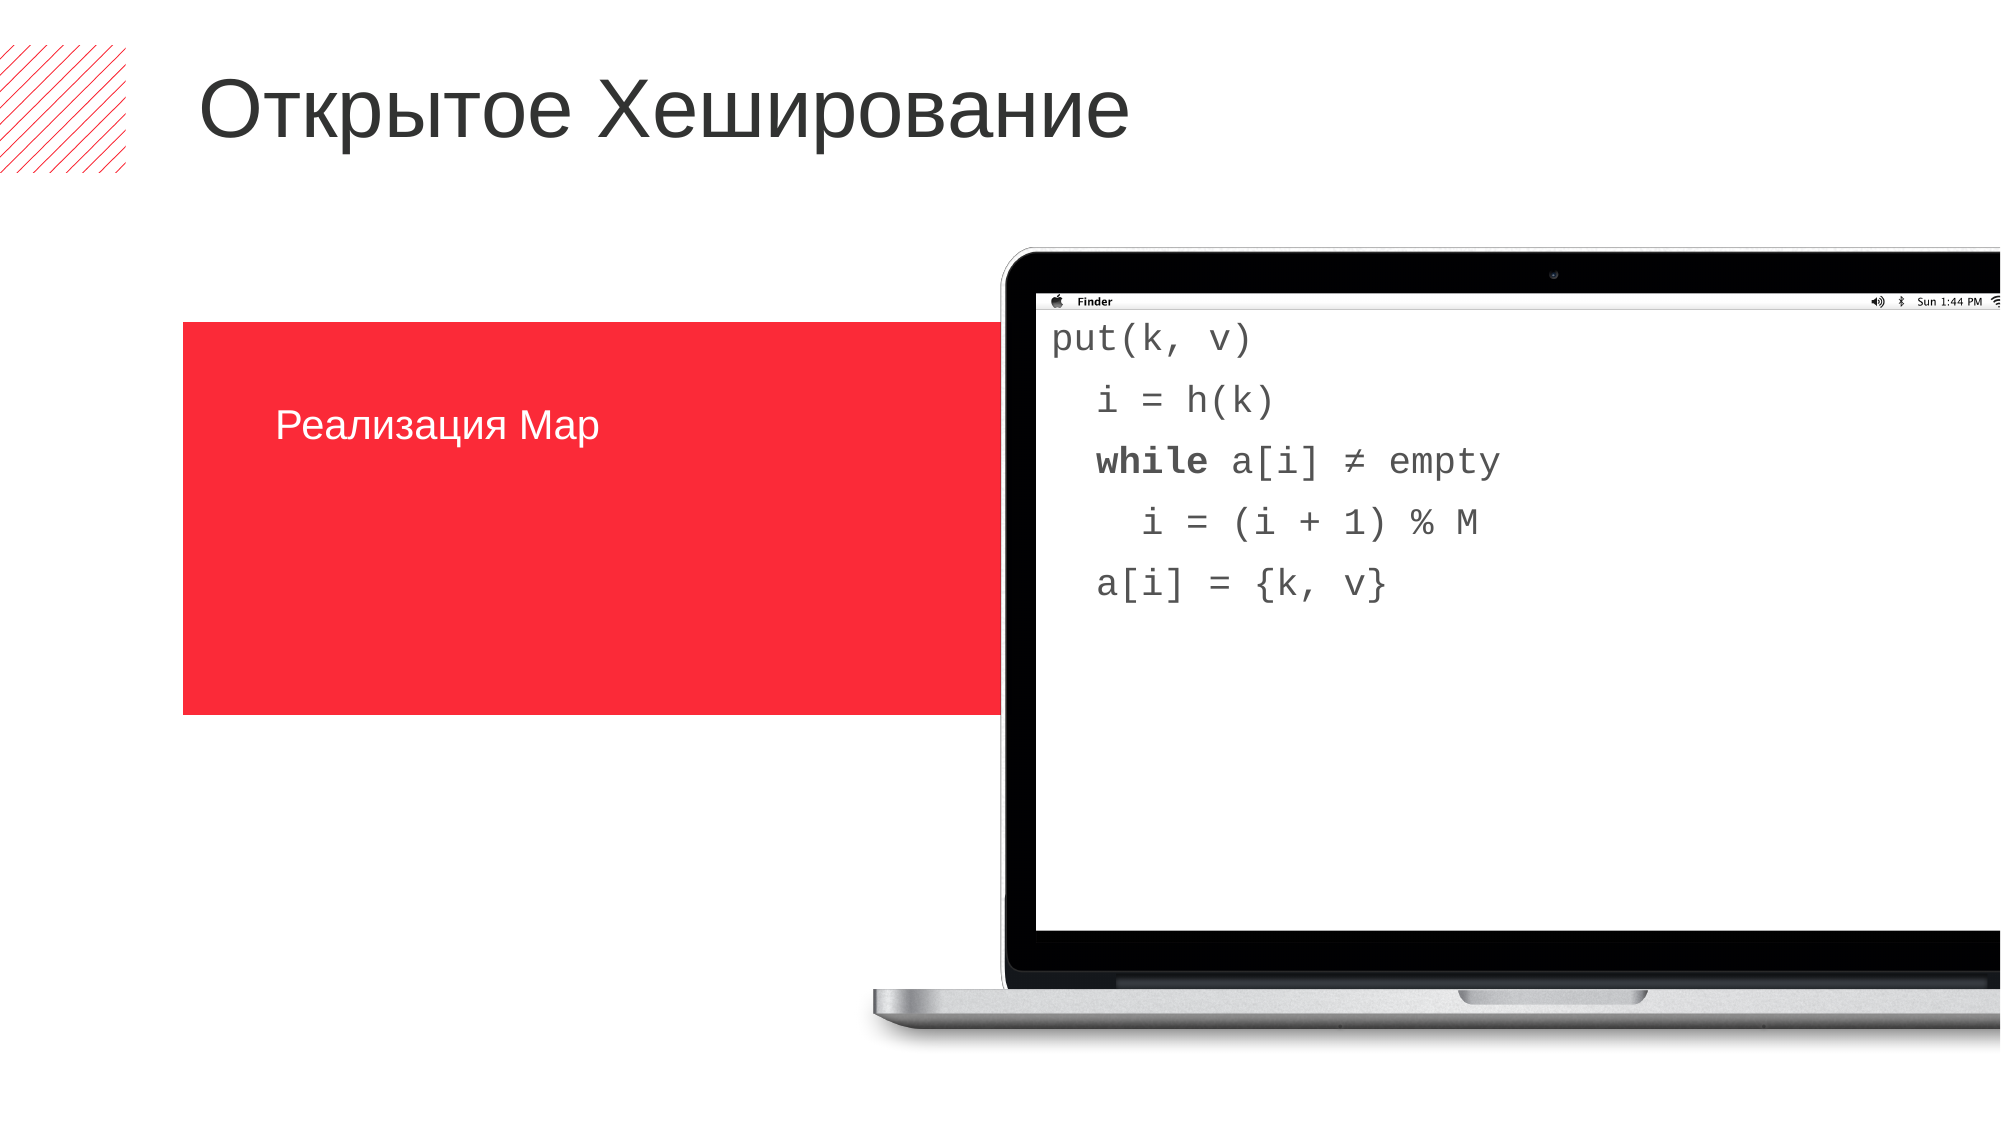

Открытое Хеширование
put(k, v)
  i = h(k)
  while a[i] ≠ empty
    i = (i + 1) % M
  a[i] = {k, v}

Реализация Map